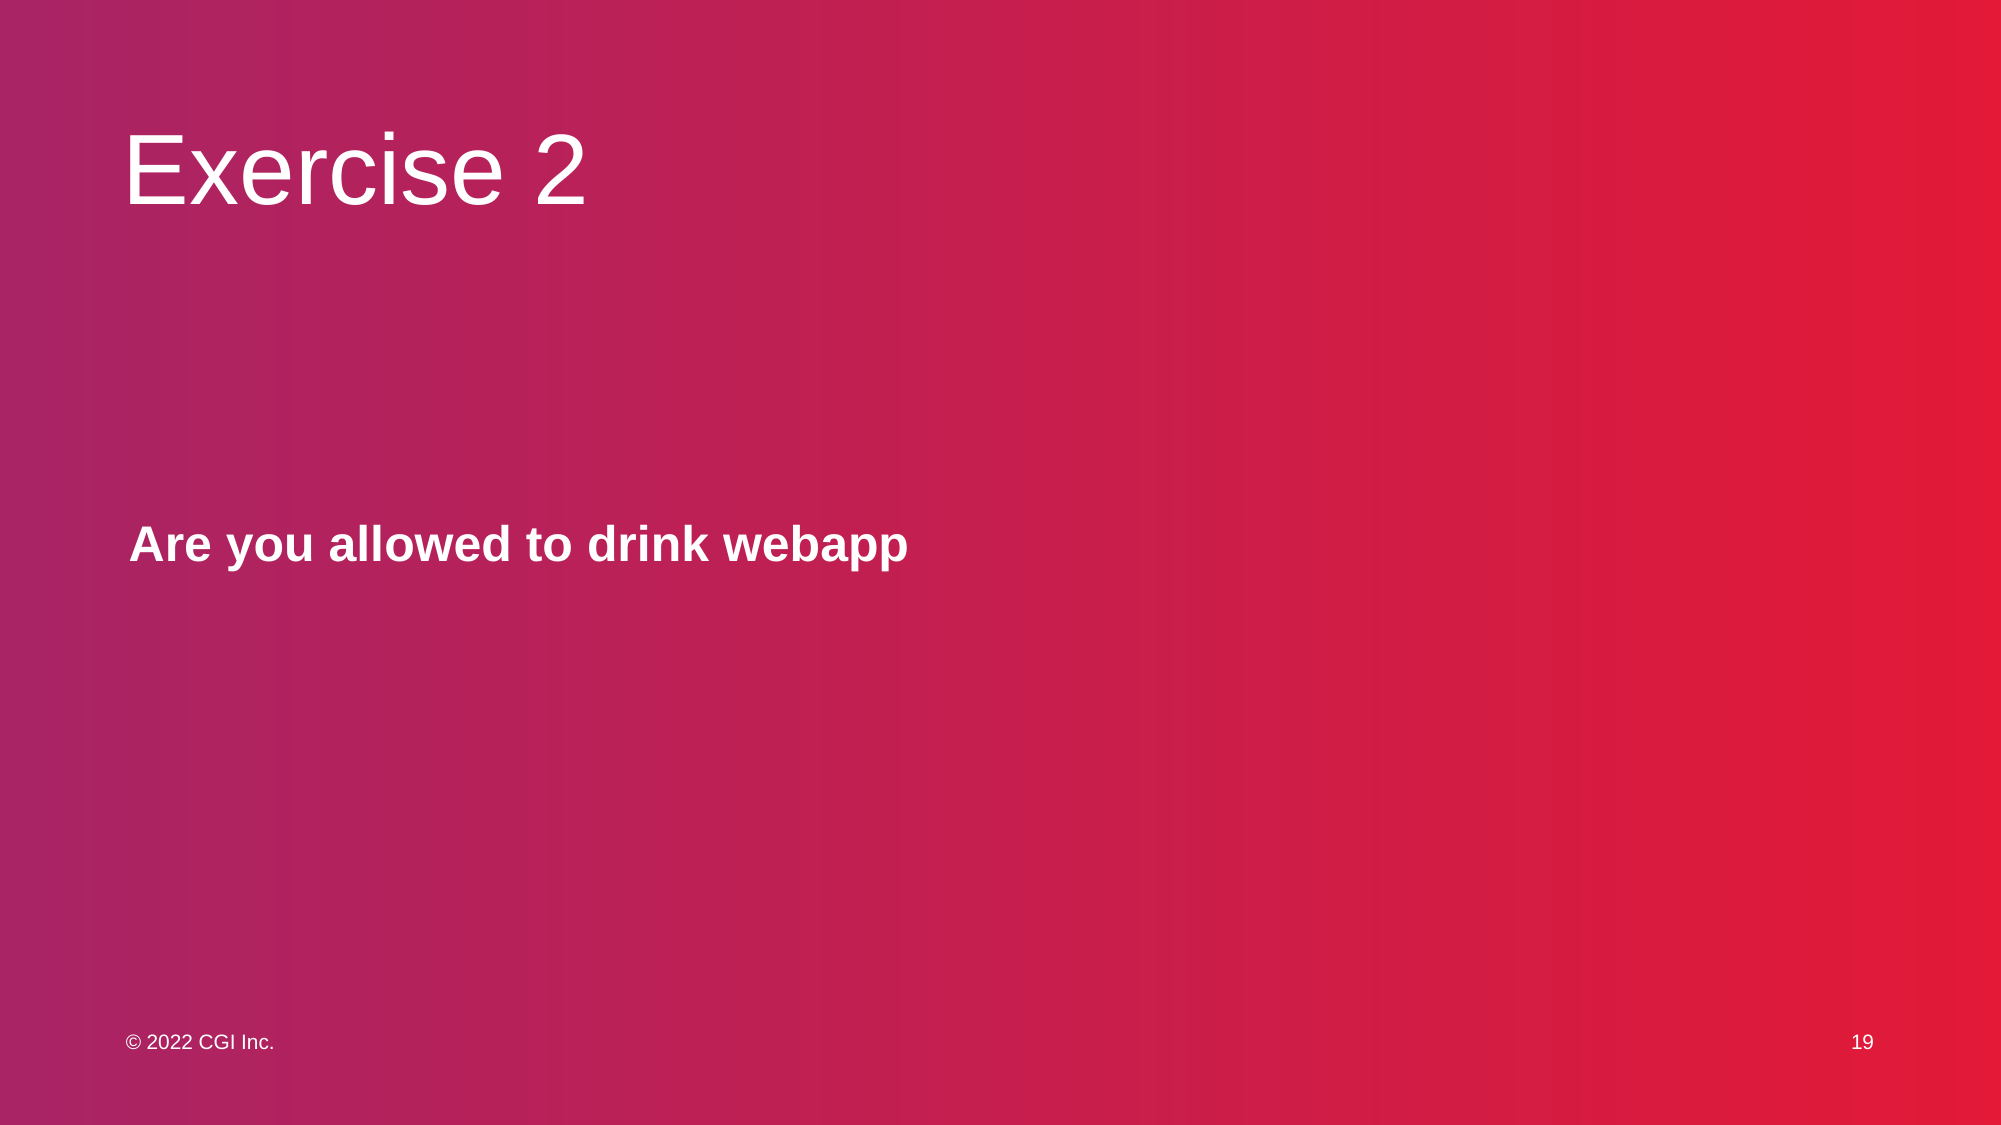

# Exercise 2
Are you allowed to drink webapp
19